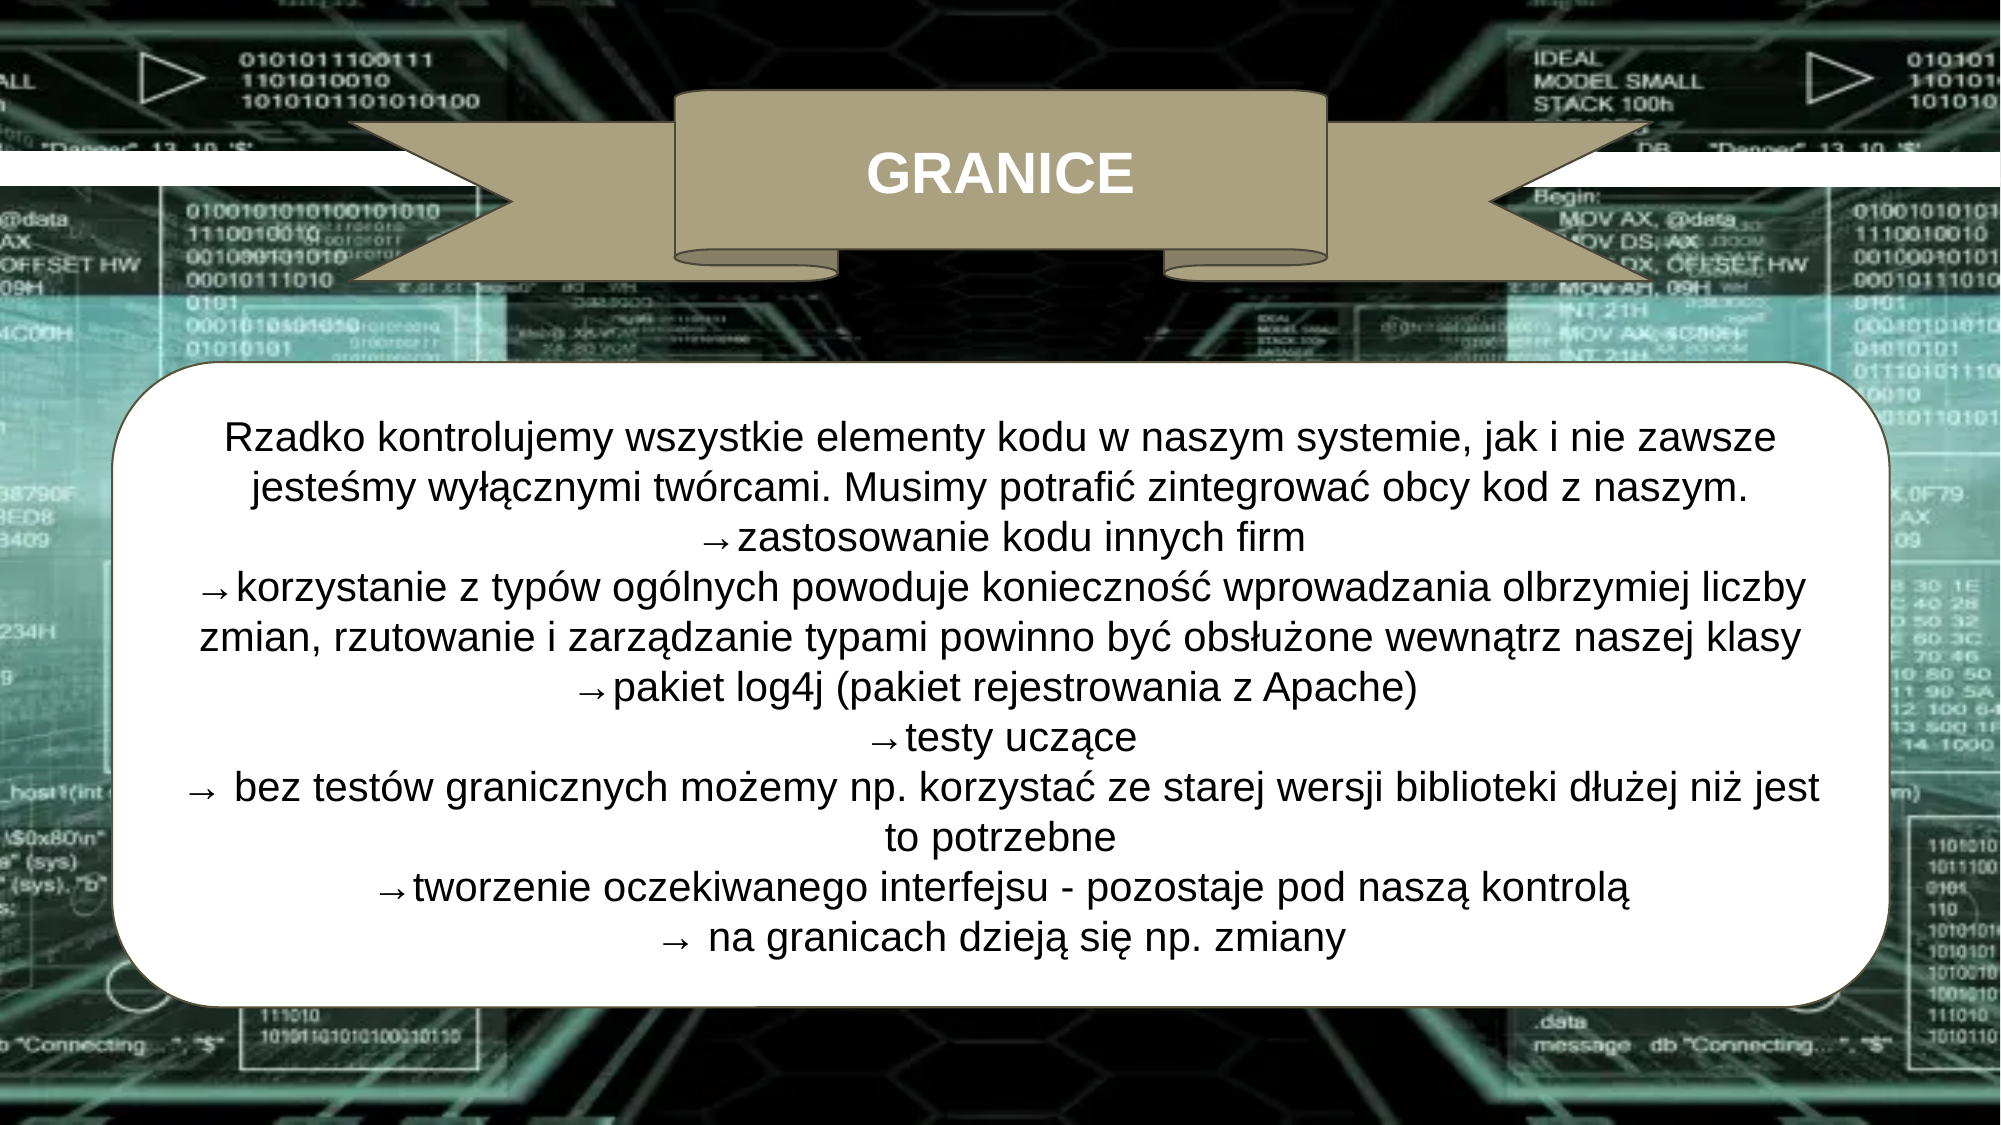

GRANICE

Rzadko kontrolujemy wszystkie elementy kodu w naszym systemie, jak i nie zawsze jesteśmy wyłącznymi twórcami. Musimy potrafić zintegrować obcy kod z naszym.
→zastosowanie kodu innych firm
→korzystanie z typów ogólnych powoduje konieczność wprowadzania olbrzymiej liczby zmian, rzutowanie i zarządzanie typami powinno być obsłużone wewnątrz naszej klasy
→pakiet log4j (pakiet rejestrowania z Apache)
→testy uczące
→ bez testów granicznych możemy np. korzystać ze starej wersji biblioteki dłużej niż jest to potrzebne
→tworzenie oczekiwanego interfejsu - pozostaje pod naszą kontrolą
→ na granicach dzieją się np. zmiany